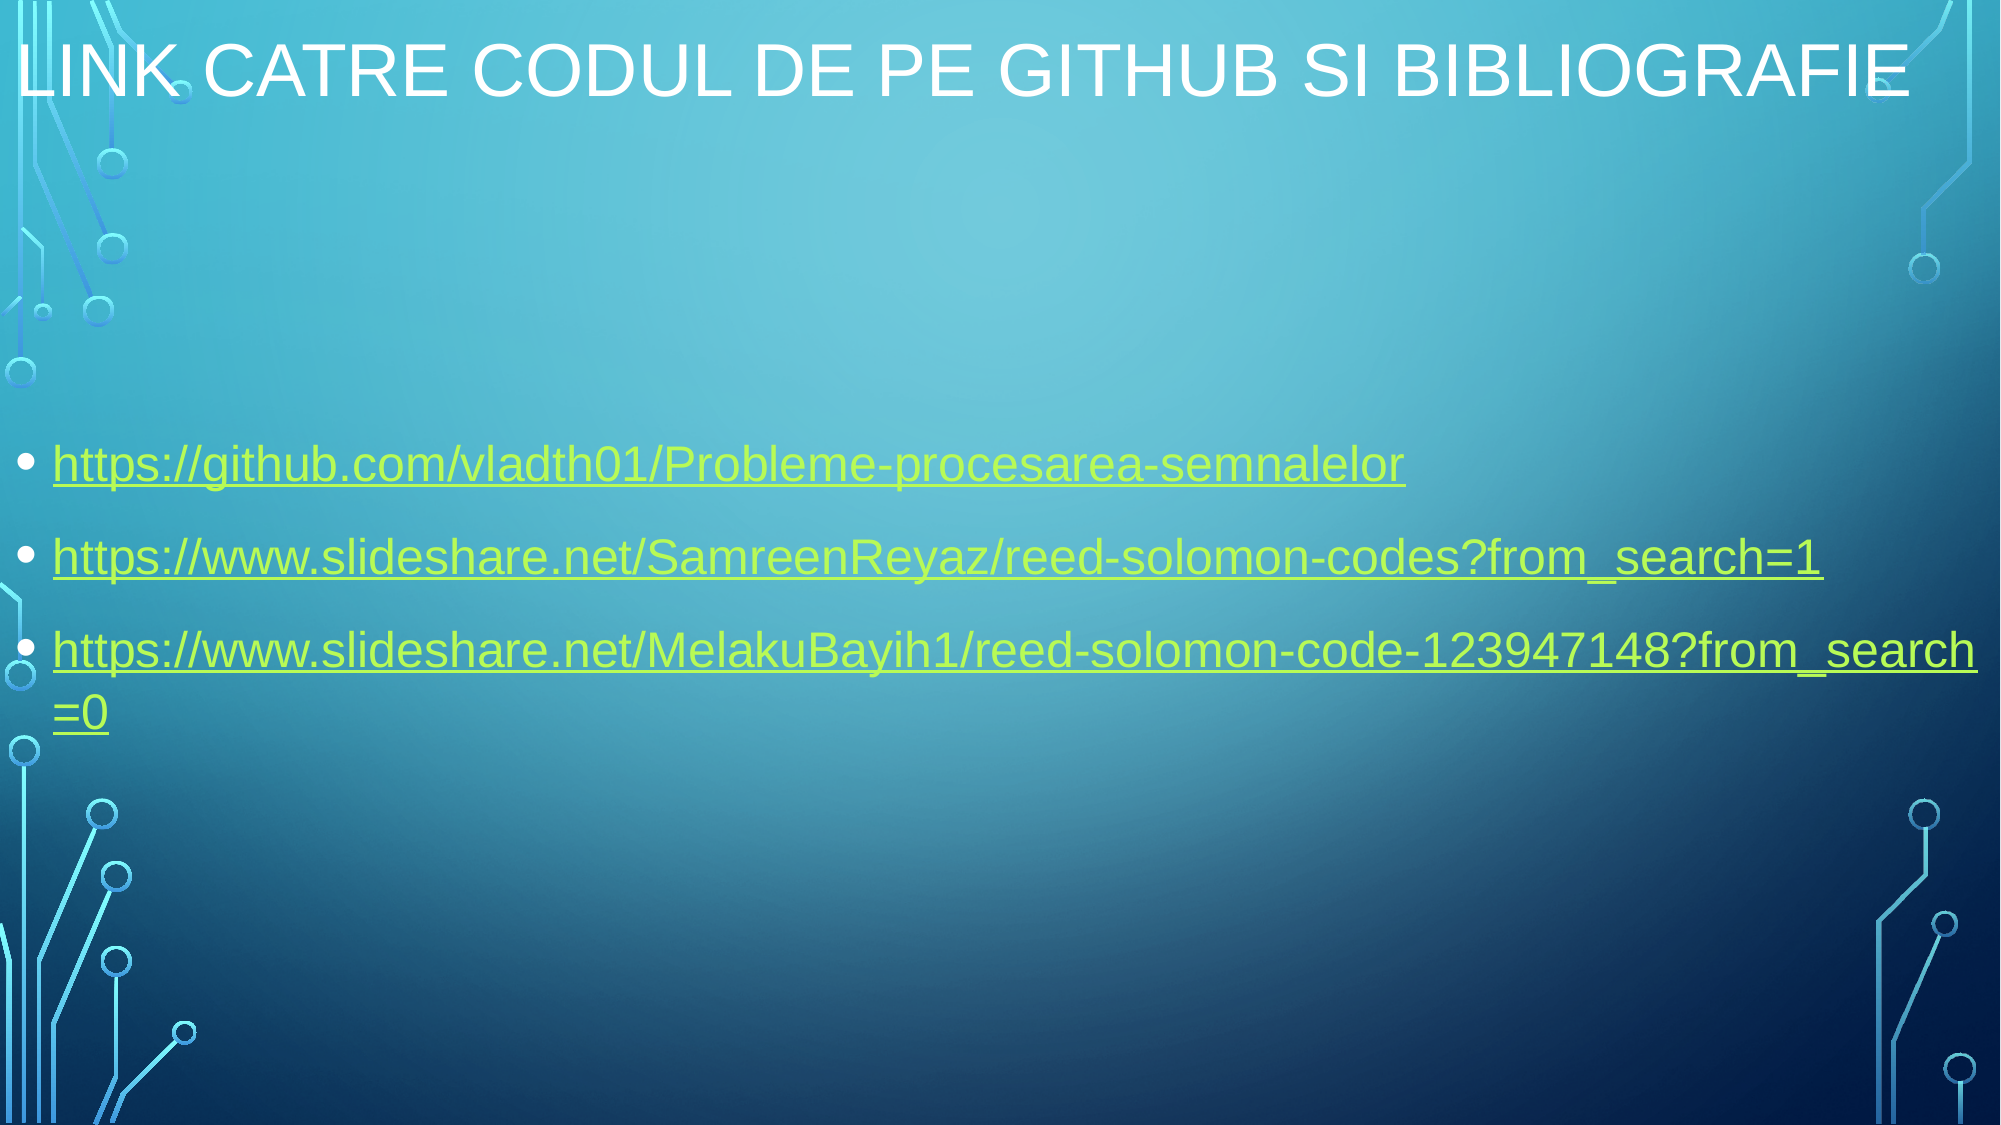

# Link catre codul de pe github si bibliografie

https://github.com/vladth01/Probleme-procesarea-semnalelor
https://www.slideshare.net/SamreenReyaz/reed-solomon-codes?from_search=1
https://www.slideshare.net/MelakuBayih1/reed-solomon-code-123947148?from_search=0